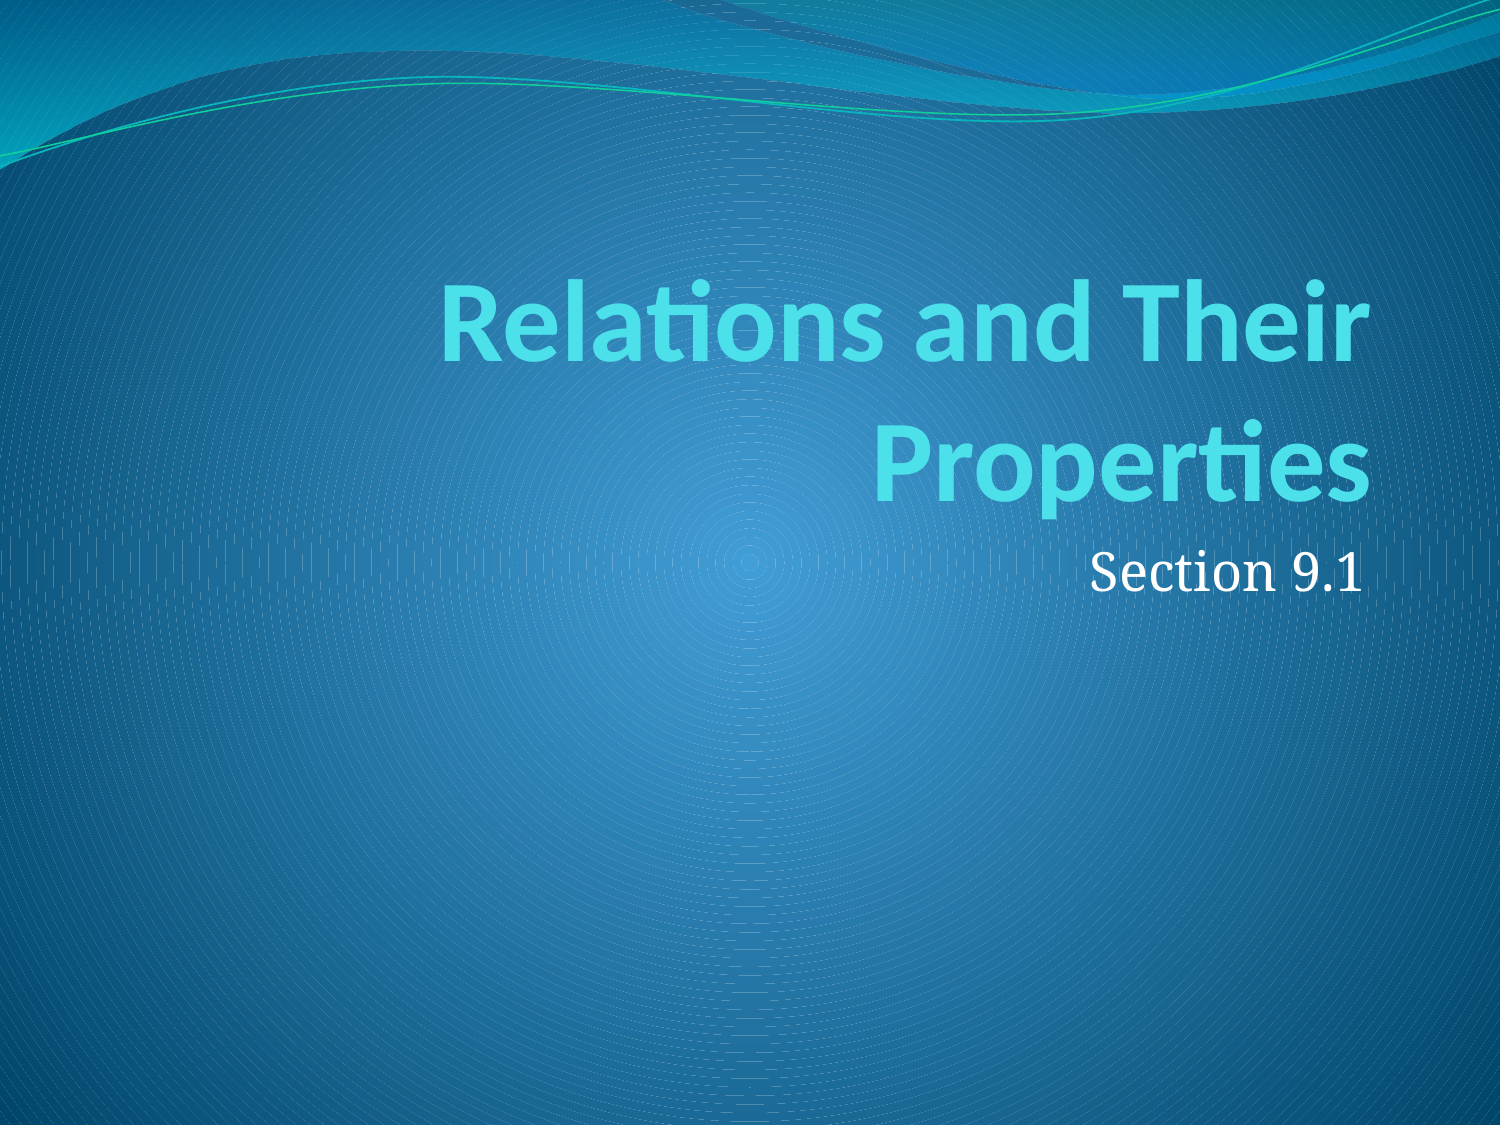

# Relations and Their Properties
Section 9.1